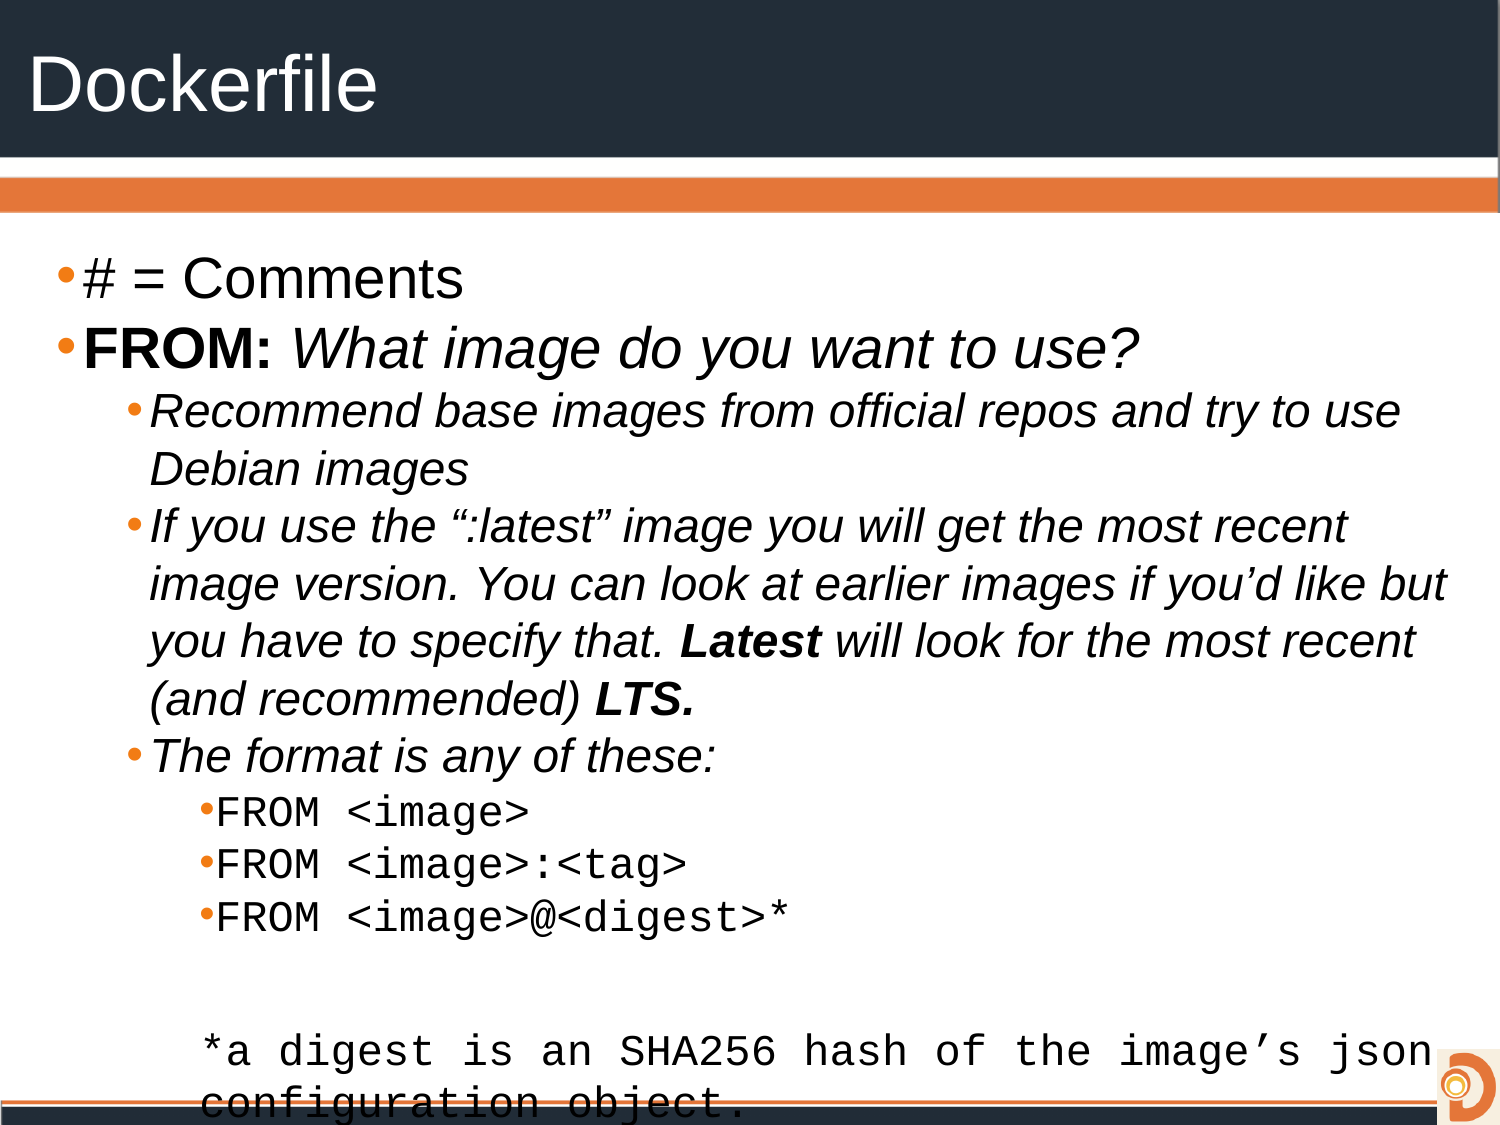

# Dockerfile
# = Comments
FROM: What image do you want to use?
Recommend base images from official repos and try to use Debian images
If you use the “:latest” image you will get the most recent image version. You can look at earlier images if you’d like but you have to specify that. Latest will look for the most recent (and recommended) LTS.
The format is any of these:
FROM <image>
FROM <image>:<tag>
FROM <image>@<digest>*

*a digest is an SHA256 hash of the image’s json configuration object.